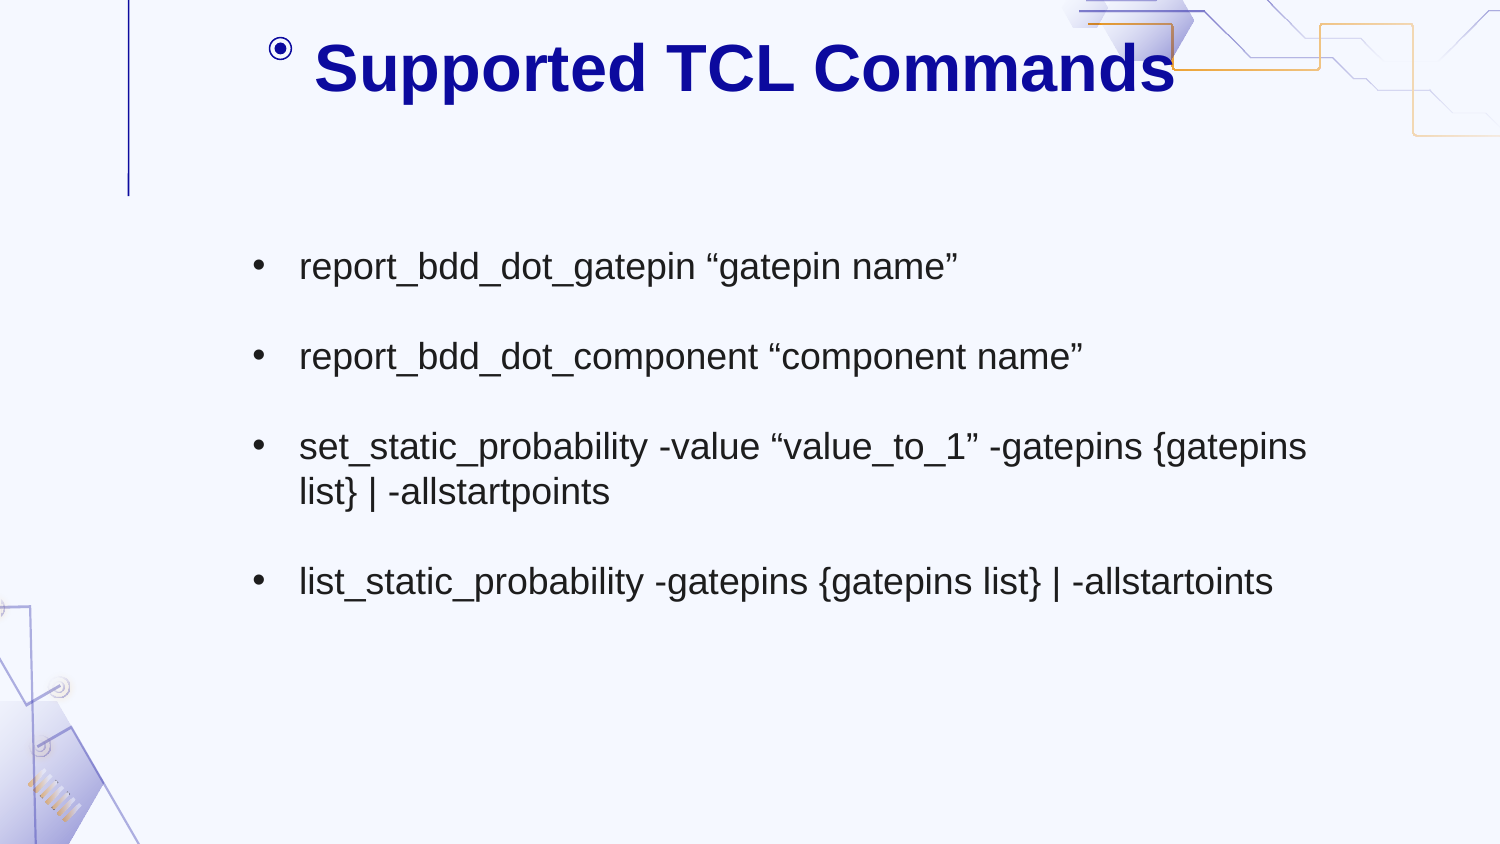

Supported TCL Commands
report_bdd_dot_gatepin “gatepin name”

report_bdd_dot_component “component name”

set_static_probability -value “value_to_1” -gatepins {gatepins list} | -allstartpoints

list_static_probability -gatepins {gatepins list} | -allstartoints